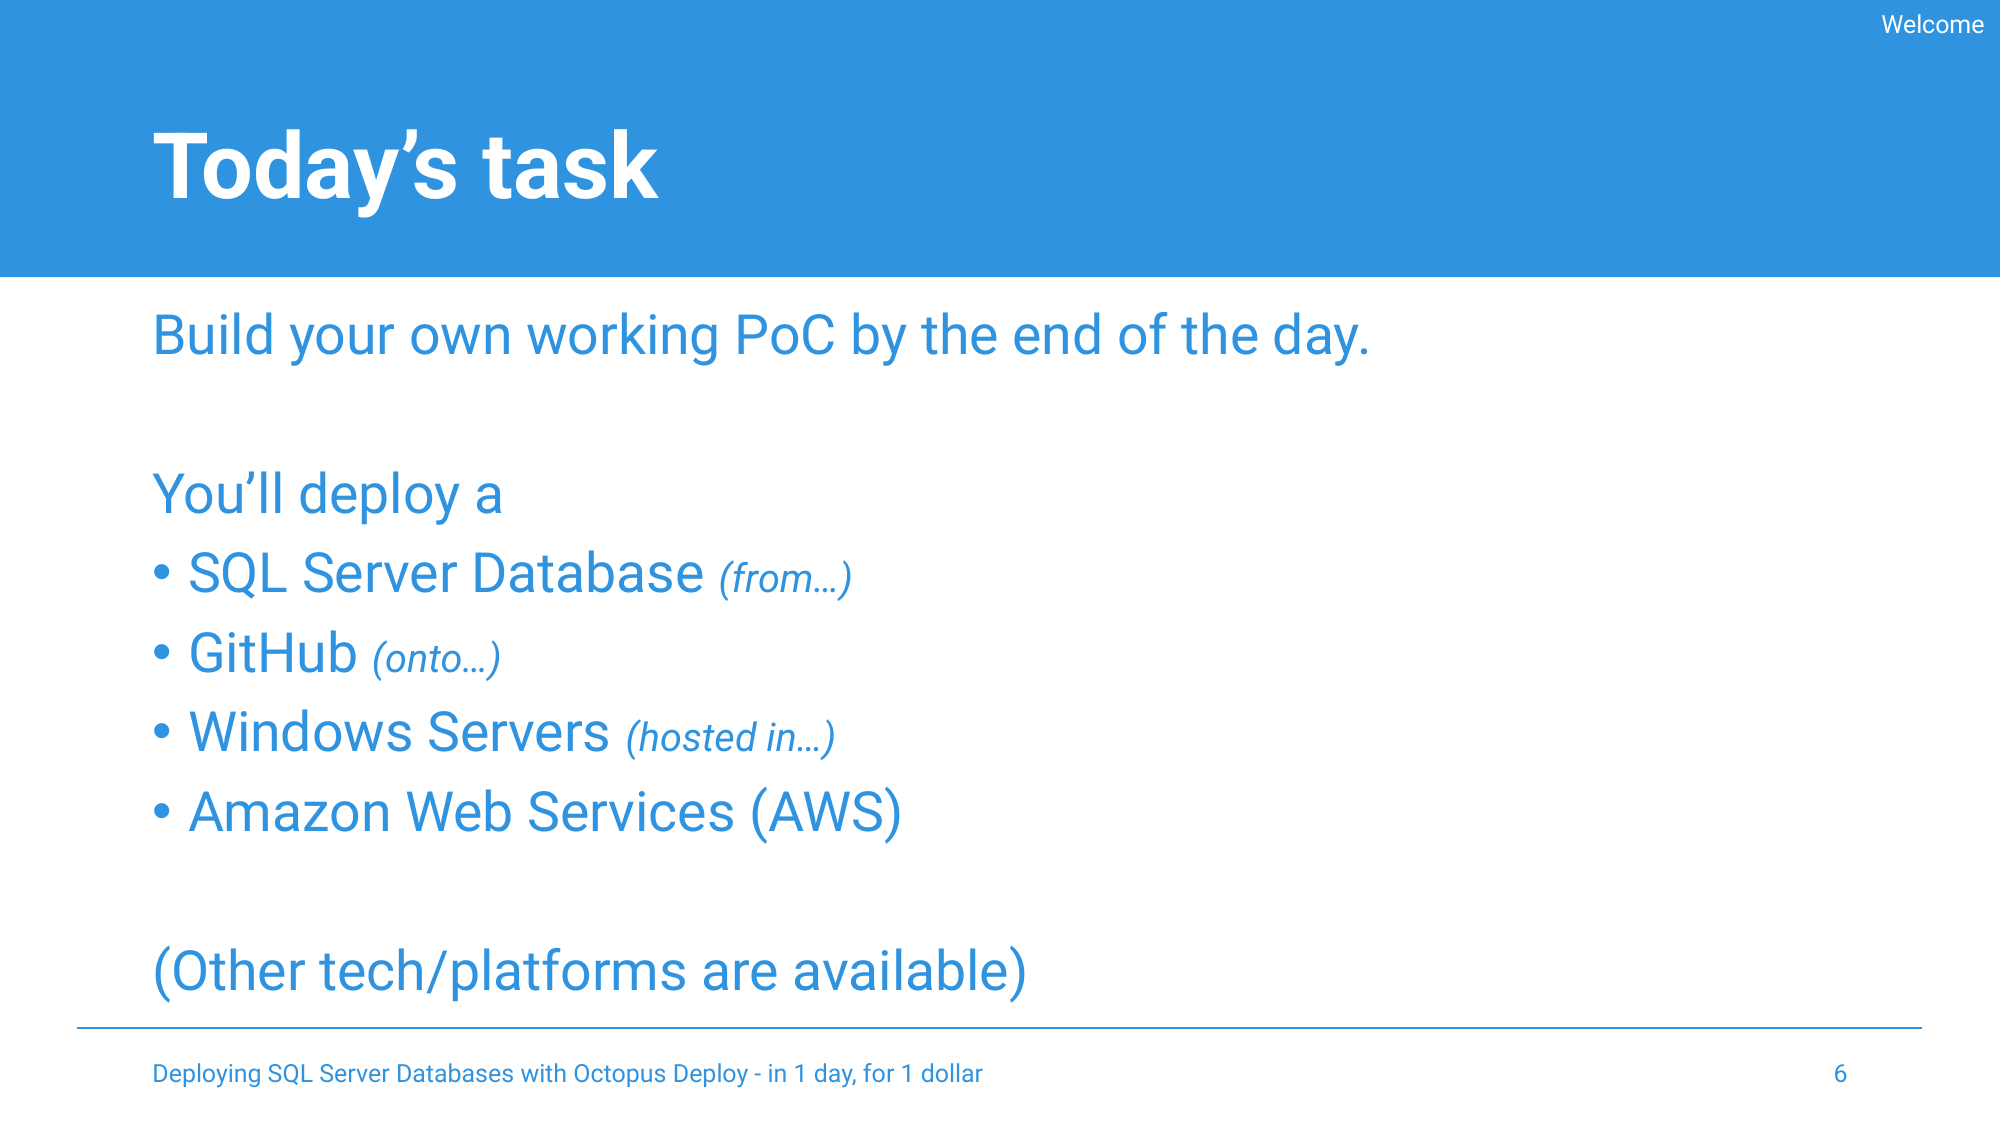

Welcome
# Today’s task
Build your own working PoC by the end of the day.

You’ll deploy a
SQL Server Database (from…)
GitHub (onto…)
Windows Servers (hosted in…)
Amazon Web Services (AWS)

(Other tech/platforms are available)
Deploying SQL Server Databases with Octopus Deploy - in 1 day, for 1 dollar
6